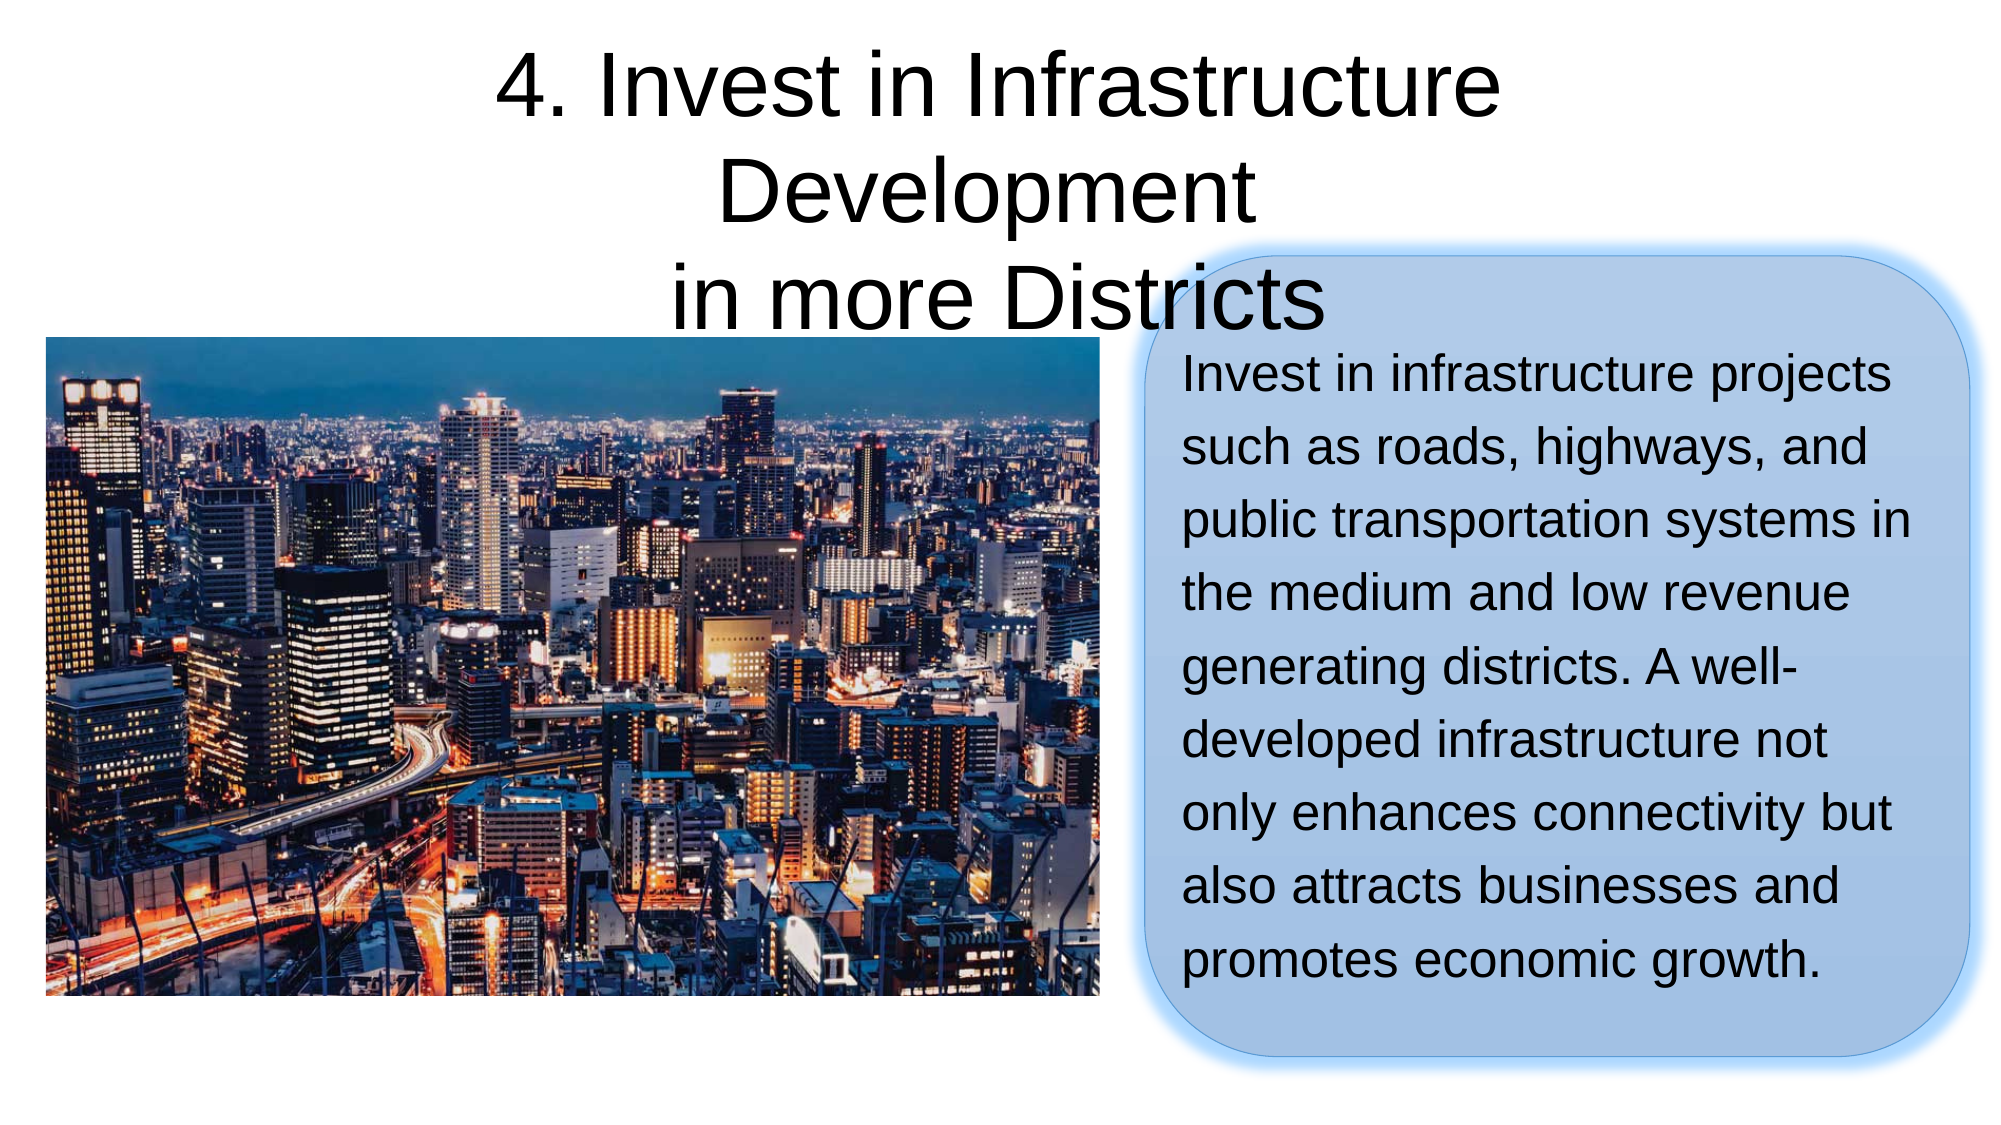

4. Invest in Infrastructure Development
in more Districts

Invest in infrastructure projects such as roads, highways, and public transportation systems in the medium and low revenue generating districts. A well-developed infrastructure not only enhances connectivity but also attracts businesses and promotes economic growth.